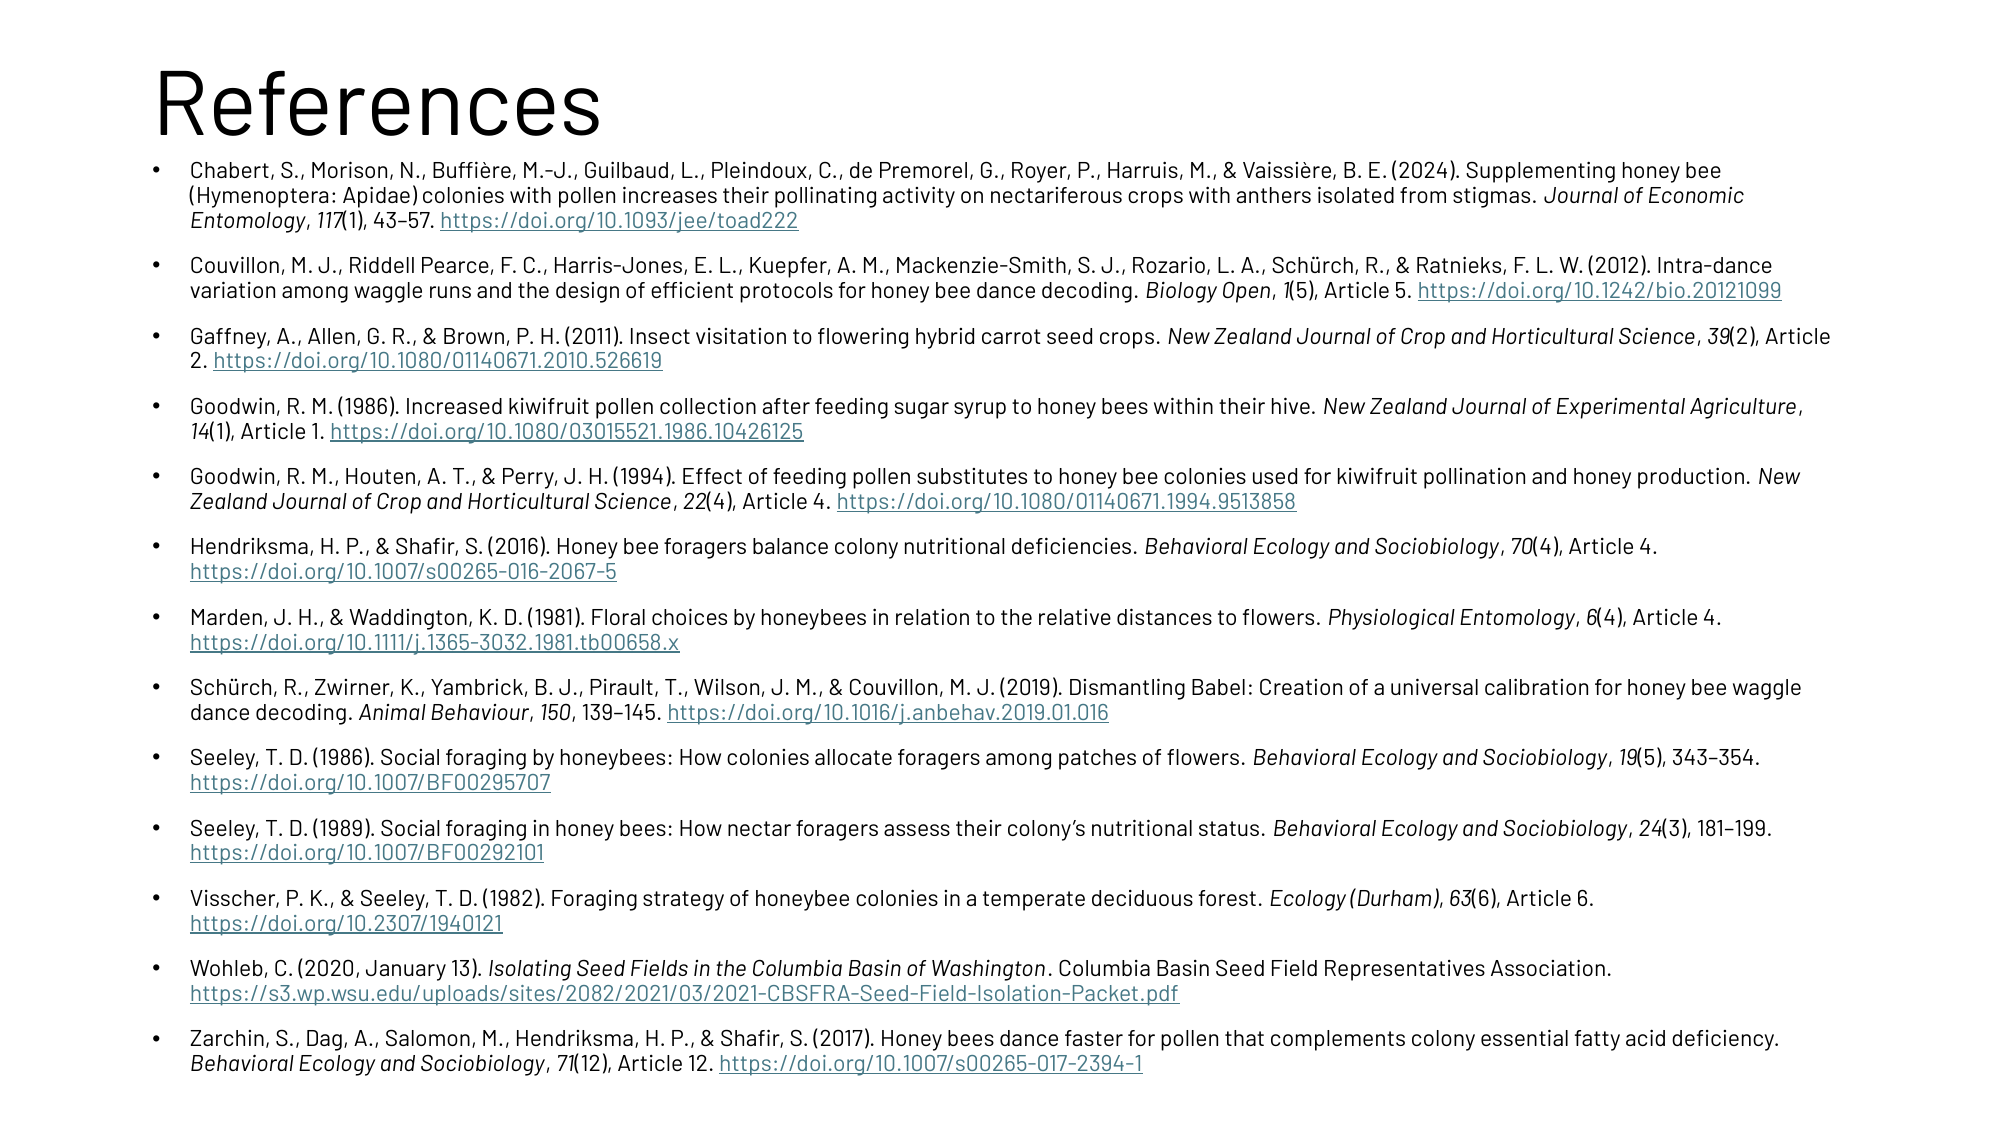

# References
Chabert, S., Morison, N., Buffière, M.-J., Guilbaud, L., Pleindoux, C., de Premorel, G., Royer, P., Harruis, M., & Vaissière, B. E. (2024). Supplementing honey bee (Hymenoptera: Apidae) colonies with pollen increases their pollinating activity on nectariferous crops with anthers isolated from stigmas. Journal of Economic Entomology, 117(1), 43–57. https://doi.org/10.1093/jee/toad222
Couvillon, M. J., Riddell Pearce, F. C., Harris-Jones, E. L., Kuepfer, A. M., Mackenzie-Smith, S. J., Rozario, L. A., Schürch, R., & Ratnieks, F. L. W. (2012). Intra-dance variation among waggle runs and the design of efficient protocols for honey bee dance decoding. Biology Open, 1(5), Article 5. https://doi.org/10.1242/bio.20121099
Gaffney, A., Allen, G. R., & Brown, P. H. (2011). Insect visitation to flowering hybrid carrot seed crops. New Zealand Journal of Crop and Horticultural Science, 39(2), Article 2. https://doi.org/10.1080/01140671.2010.526619
Goodwin, R. M. (1986). Increased kiwifruit pollen collection after feeding sugar syrup to honey bees within their hive. New Zealand Journal of Experimental Agriculture, 14(1), Article 1. https://doi.org/10.1080/03015521.1986.10426125
Goodwin, R. M., Houten, A. T., & Perry, J. H. (1994). Effect of feeding pollen substitutes to honey bee colonies used for kiwifruit pollination and honey production. New Zealand Journal of Crop and Horticultural Science, 22(4), Article 4. https://doi.org/10.1080/01140671.1994.9513858
Hendriksma, H. P., & Shafir, S. (2016). Honey bee foragers balance colony nutritional deficiencies. Behavioral Ecology and Sociobiology, 70(4), Article 4. https://doi.org/10.1007/s00265-016-2067-5
Marden, J. H., & Waddington, K. D. (1981). Floral choices by honeybees in relation to the relative distances to flowers. Physiological Entomology, 6(4), Article 4. https://doi.org/10.1111/j.1365-3032.1981.tb00658.x
Schürch, R., Zwirner, K., Yambrick, B. J., Pirault, T., Wilson, J. M., & Couvillon, M. J. (2019). Dismantling Babel: Creation of a universal calibration for honey bee waggle dance decoding. Animal Behaviour, 150, 139–145. https://doi.org/10.1016/j.anbehav.2019.01.016
Seeley, T. D. (1986). Social foraging by honeybees: How colonies allocate foragers among patches of flowers. Behavioral Ecology and Sociobiology, 19(5), 343–354. https://doi.org/10.1007/BF00295707
Seeley, T. D. (1989). Social foraging in honey bees: How nectar foragers assess their colony’s nutritional status. Behavioral Ecology and Sociobiology, 24(3), 181–199. https://doi.org/10.1007/BF00292101
Visscher, P. K., & Seeley, T. D. (1982). Foraging strategy of honeybee colonies in a temperate deciduous forest. Ecology (Durham), 63(6), Article 6. https://doi.org/10.2307/1940121
Wohleb, C. (2020, January 13). Isolating Seed Fields in the Columbia Basin of Washington. Columbia Basin Seed Field Representatives Association. https://s3.wp.wsu.edu/uploads/sites/2082/2021/03/2021-CBSFRA-Seed-Field-Isolation-Packet.pdf
Zarchin, S., Dag, A., Salomon, M., Hendriksma, H. P., & Shafir, S. (2017). Honey bees dance faster for pollen that complements colony essential fatty acid deficiency. Behavioral Ecology and Sociobiology, 71(12), Article 12. https://doi.org/10.1007/s00265-017-2394-1